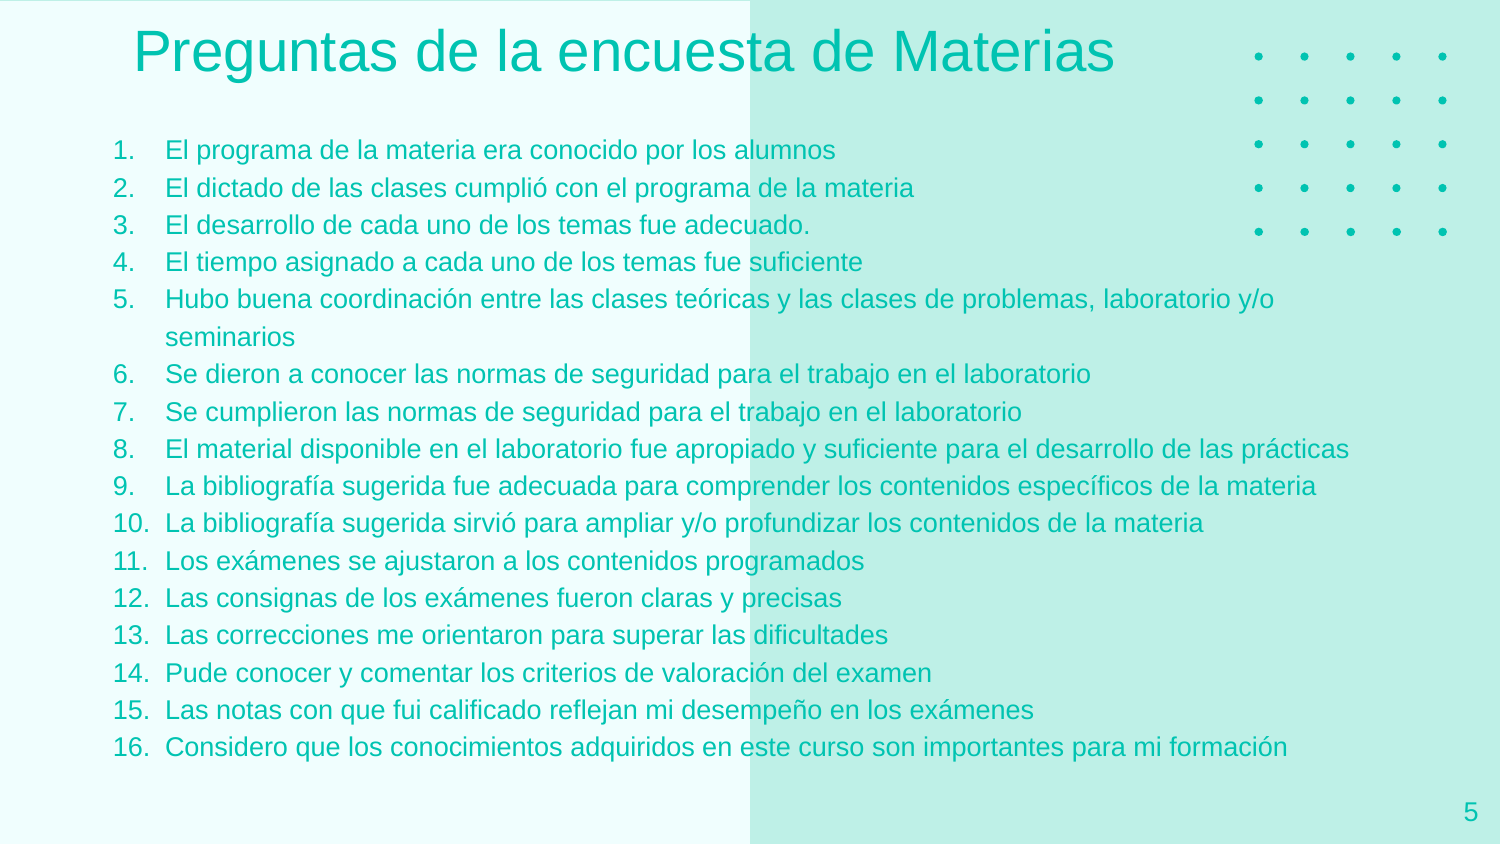

# Preguntas de la encuesta de Materias
El programa de la materia era conocido por los alumnos
El dictado de las clases cumplió con el programa de la materia
El desarrollo de cada uno de los temas fue adecuado.
El tiempo asignado a cada uno de los temas fue suficiente
Hubo buena coordinación entre las clases teóricas y las clases de problemas, laboratorio y/o seminarios
Se dieron a conocer las normas de seguridad para el trabajo en el laboratorio
Se cumplieron las normas de seguridad para el trabajo en el laboratorio
El material disponible en el laboratorio fue apropiado y suficiente para el desarrollo de las prácticas
La bibliografía sugerida fue adecuada para comprender los contenidos específicos de la materia
La bibliografía sugerida sirvió para ampliar y/o profundizar los contenidos de la materia
Los exámenes se ajustaron a los contenidos programados
Las consignas de los exámenes fueron claras y precisas
Las correcciones me orientaron para superar las dificultades
Pude conocer y comentar los criterios de valoración del examen
Las notas con que fui calificado reflejan mi desempeño en los exámenes
Considero que los conocimientos adquiridos en este curso son importantes para mi formación
5